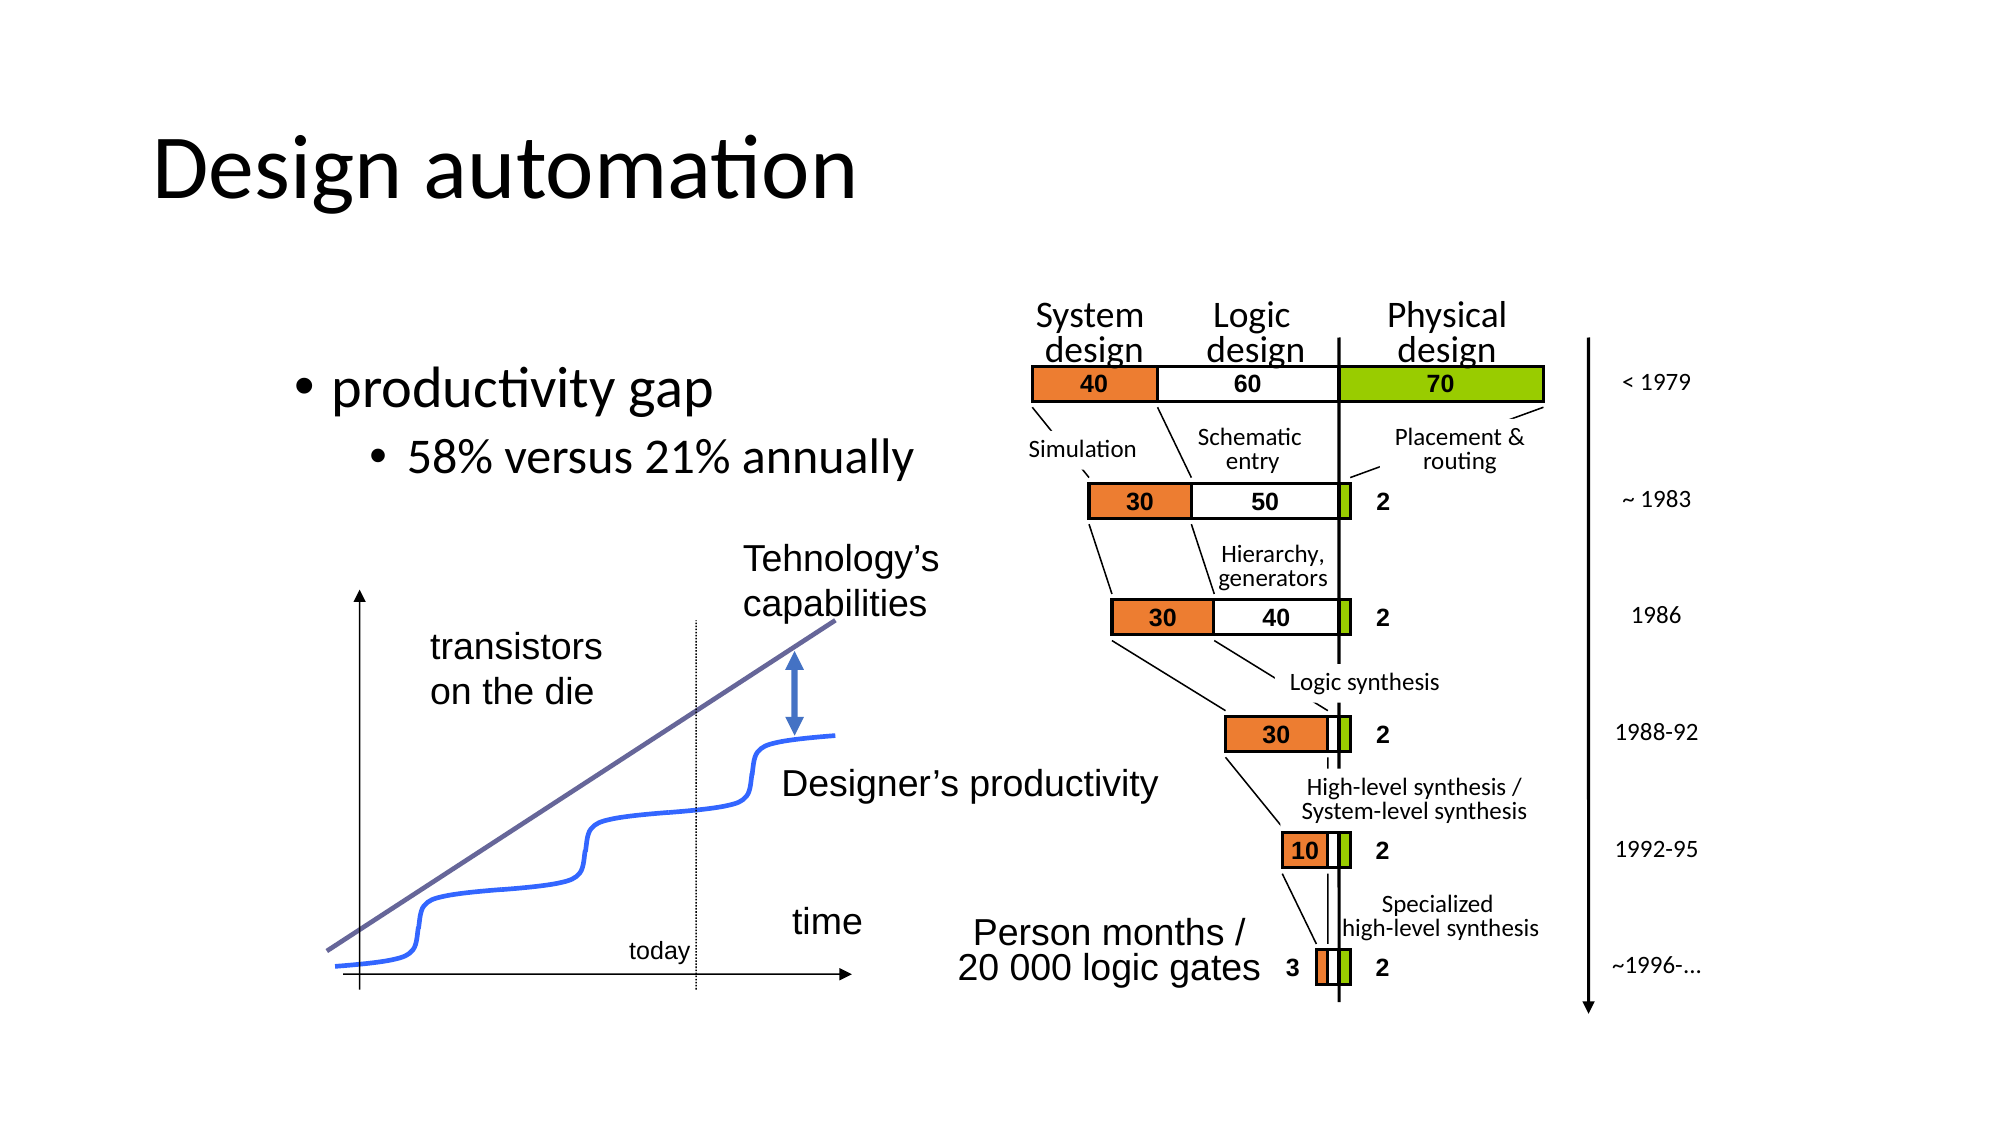

# Design automation
System
design
Logic
design
Physical
design

40

60

70

< 1979

Schematic
entry
Placement &
routing
Simulation
30

50

2

~ 1983

Hierarchy,
generators
30

40

2

1986

Logic synthesis
30

2

1988-92

High-level synthesis /
System-level synthesis
10

2

1992-95

Specialized
high-level synthesis
Person months /
20 000 logic gates
3

2

~1996-...
productivity gap
58% versus 21% annually
Tehnology’s
capabilities

transistors
on the die

Designer’s productivity
time
today